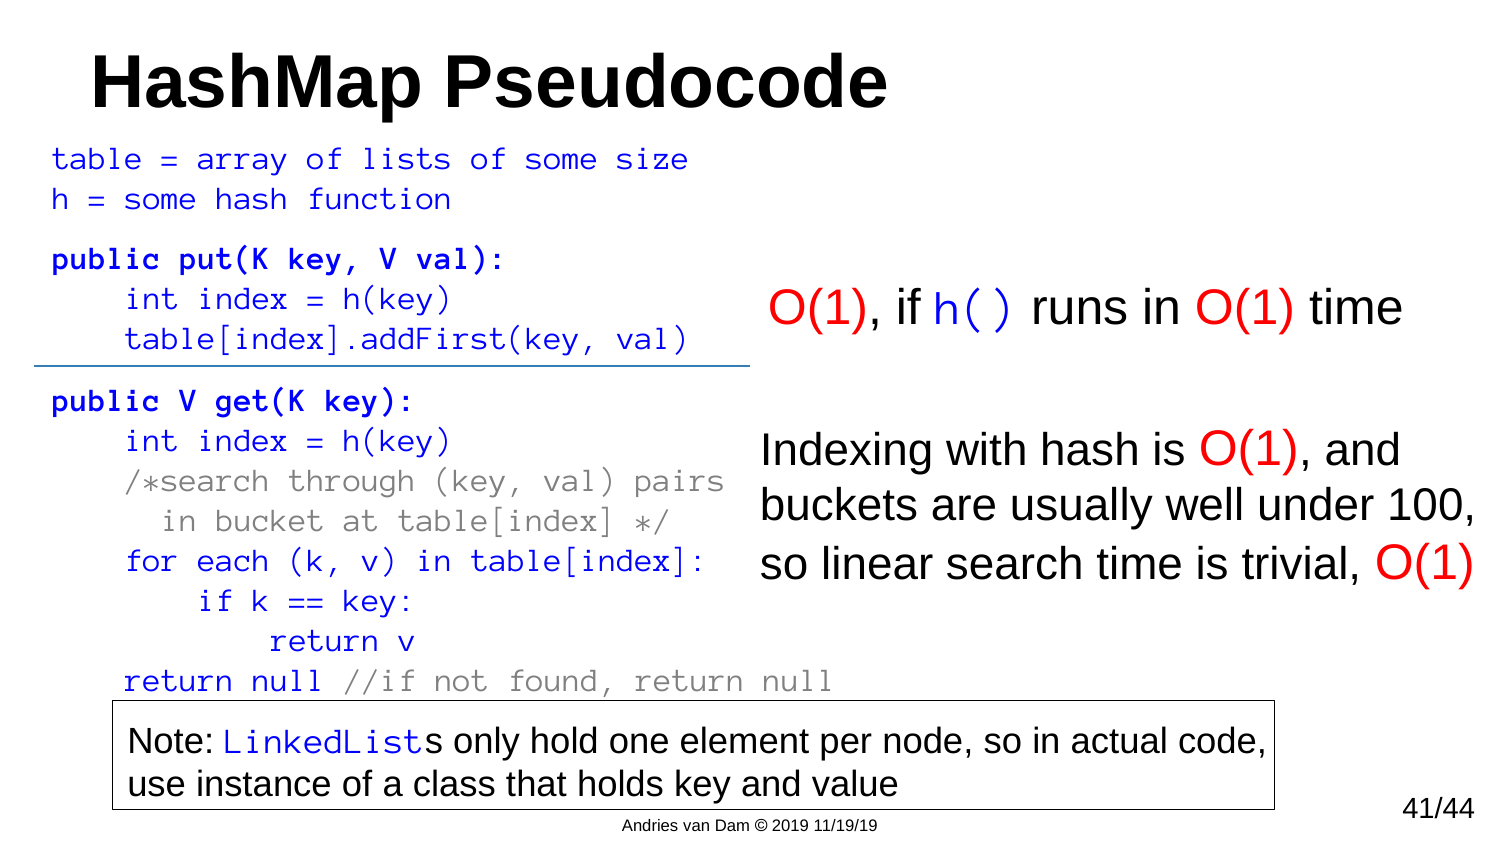

# HashMap Pseudocode
table = array of lists of some size
h = some hash function

public put(K key, V val):
    int index = h(key)
    table[index].addFirst(key, val)
O(1), if h() runs in O(1) time
public V get(K key):
    int index = h(key)
    /*search through (key, val) pairs
      in bucket at table[index] */
    for each (k, v) in table[index]:
        if k == key:
            return v
    return null //if not found, return null
Indexing with hash is O(1), and
buckets are usually well under 100, so linear search time is trivial, O(1)

Note: LinkedLists only hold one element per node, so in actual code, use instance of a class that holds key and value